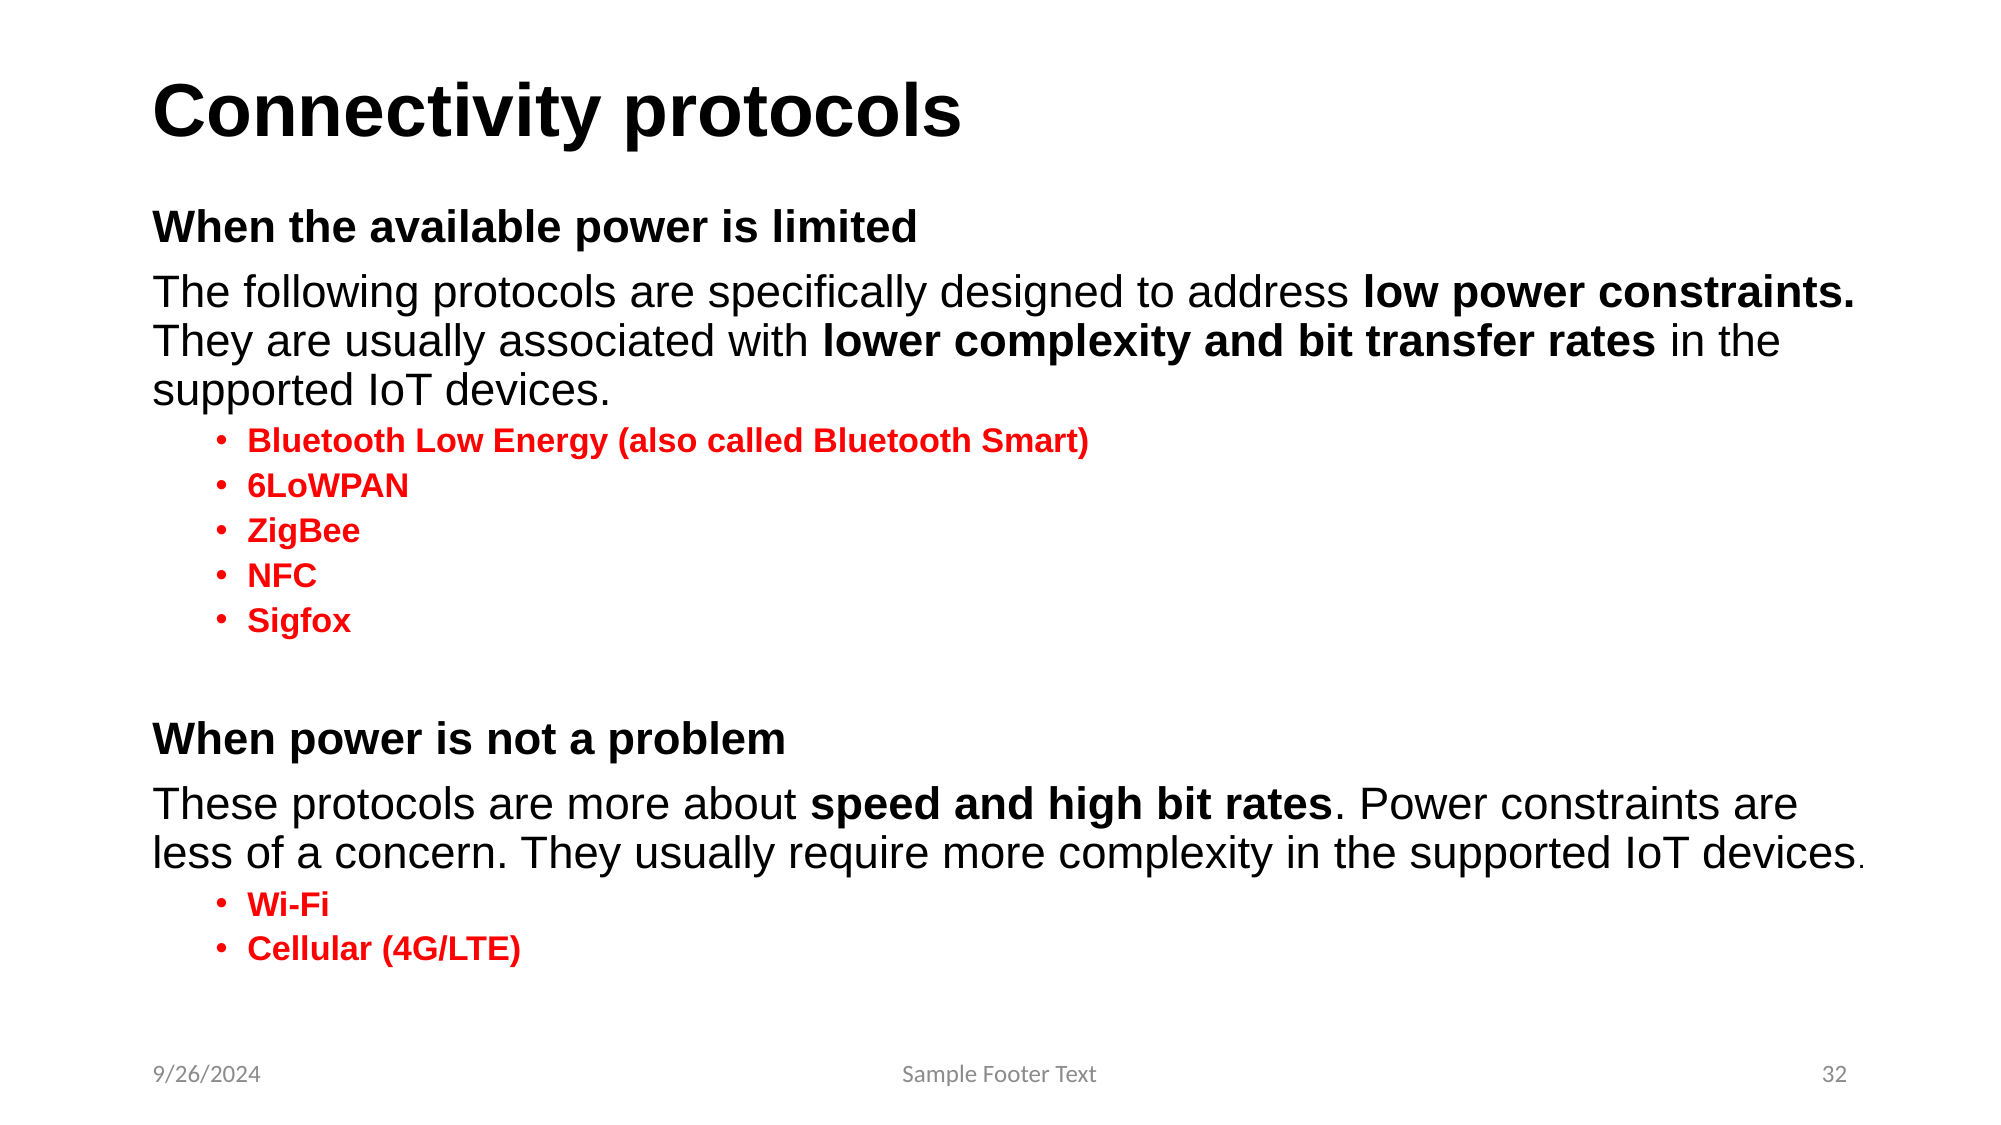

# Connectivity protocols
When the available power is limited
The following protocols are specifically designed to address low power constraints. They are usually associated with lower complexity and bit transfer rates in the supported IoT devices.
Bluetooth Low Energy (also called Bluetooth Smart)
6LoWPAN
ZigBee
NFC
Sigfox

When power is not a problem
These protocols are more about speed and high bit rates. Power constraints are less of a concern. They usually require more complexity in the supported IoT devices.
Wi-Fi
Cellular (4G/LTE)

9/26/2024
Sample Footer Text
32